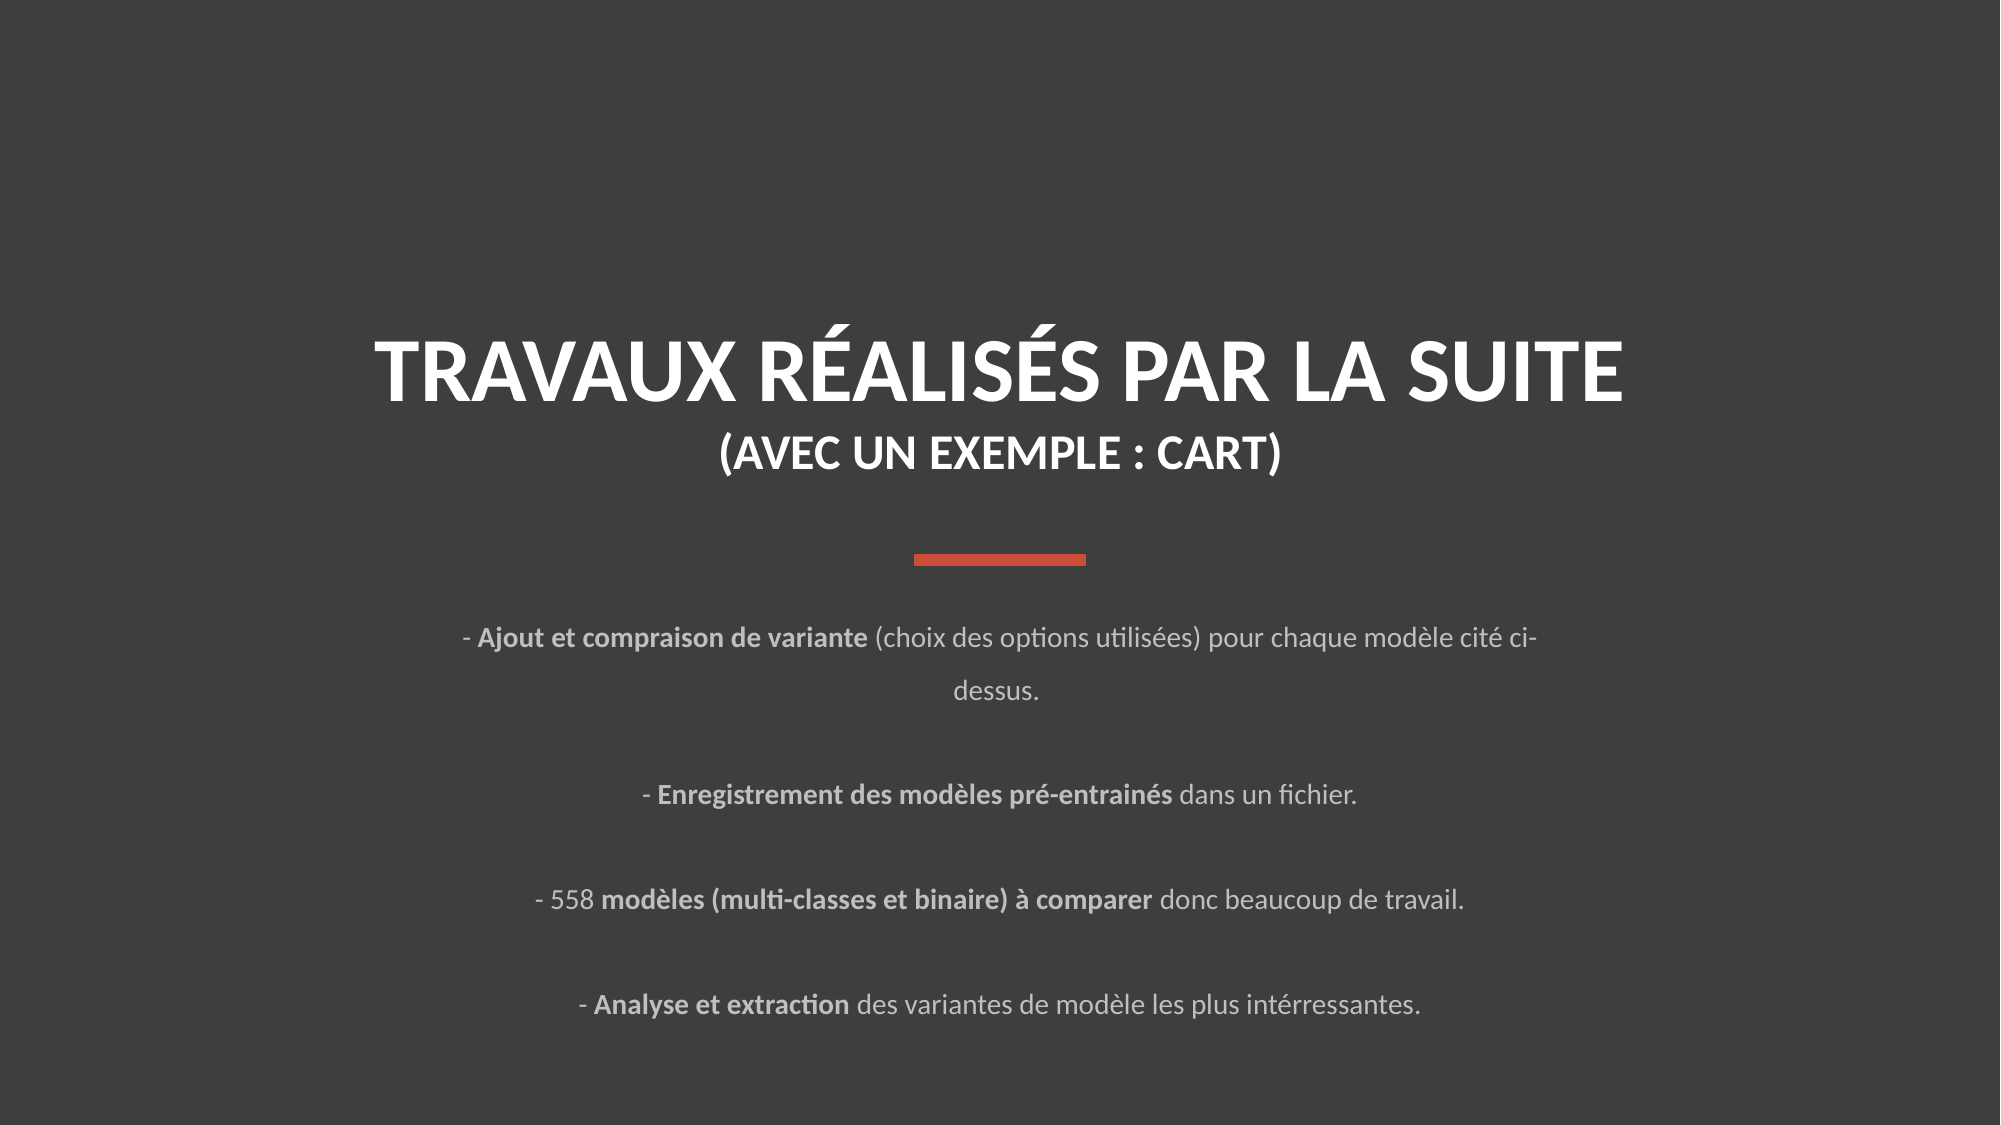

TRAVAUX RÉALISÉS PAR LA SUITE
(AVEC UN EXEMPLE : CART)

- Ajout et compraison de variante (choix des options utilisées) pour chaque modèle cité ci-dessus.

- Enregistrement des modèles pré-entrainés dans un fichier.

- 558 modèles (multi-classes et binaire) à comparer donc beaucoup de travail.

- Analyse et extraction des variantes de modèle les plus intérressantes.